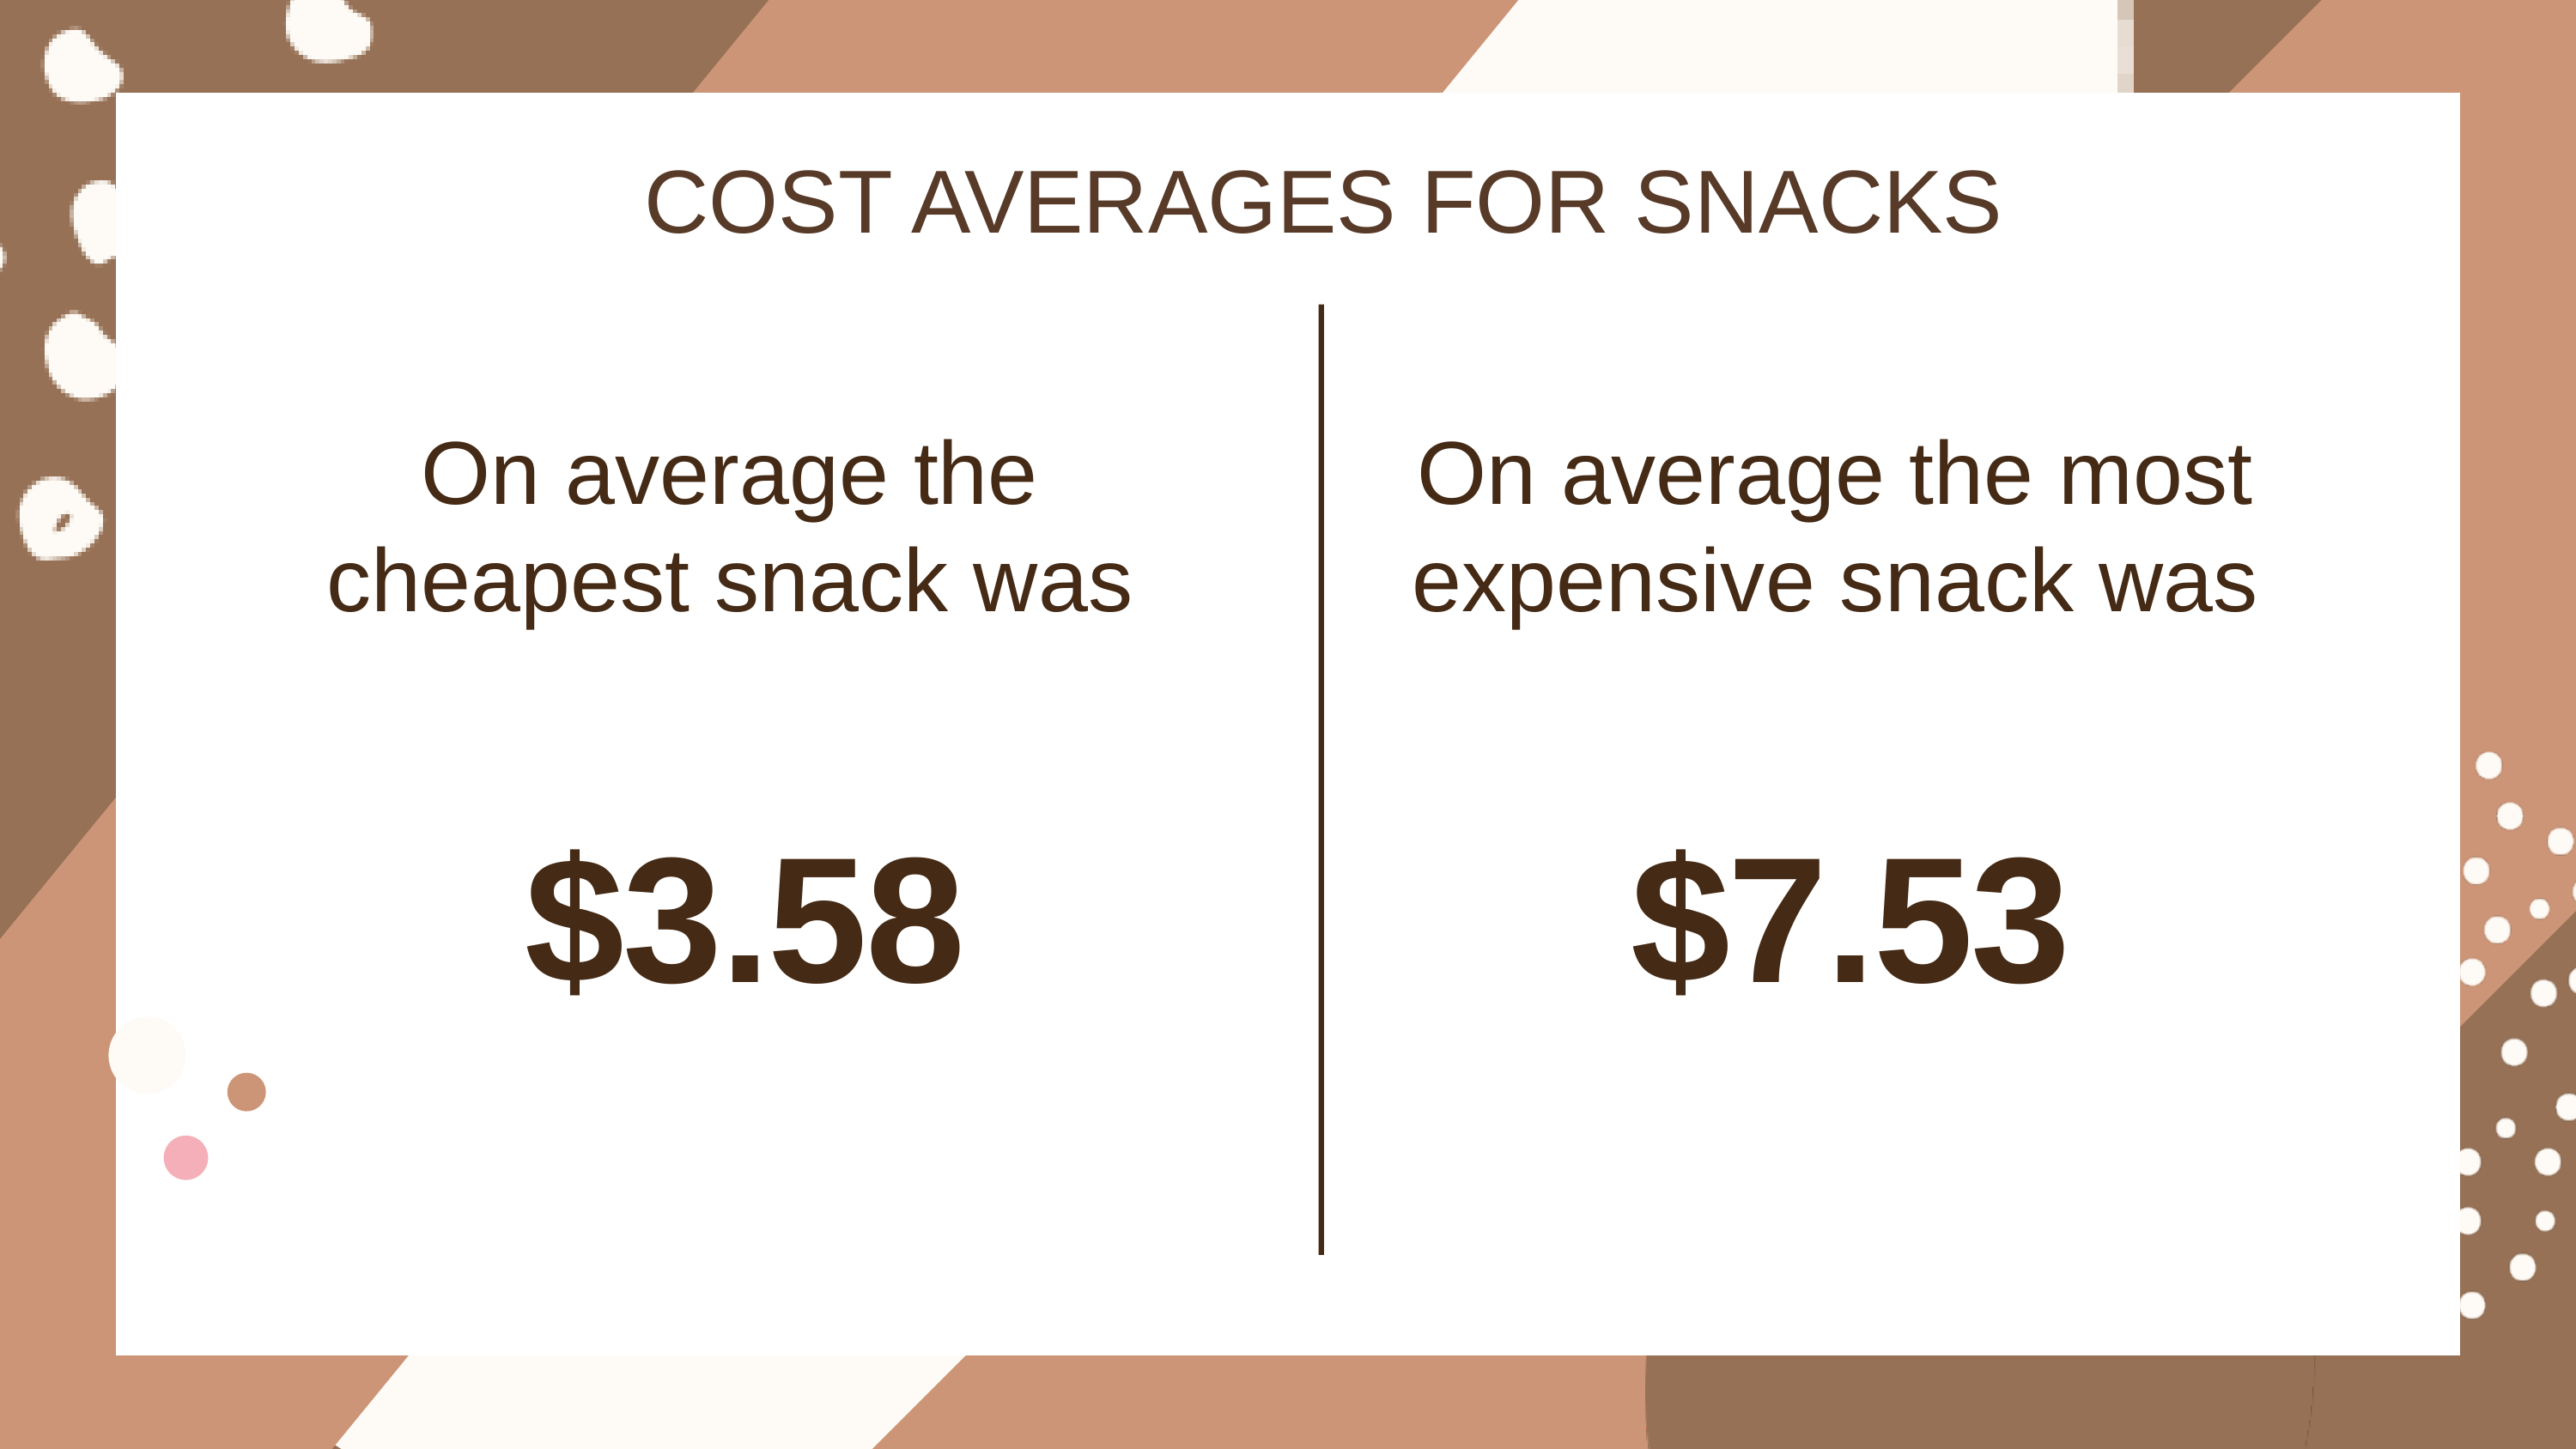

COST AVERAGES FOR SNACKS

On average the cheapest snack was
On average the most expensive snack was

$3.58
$7.53